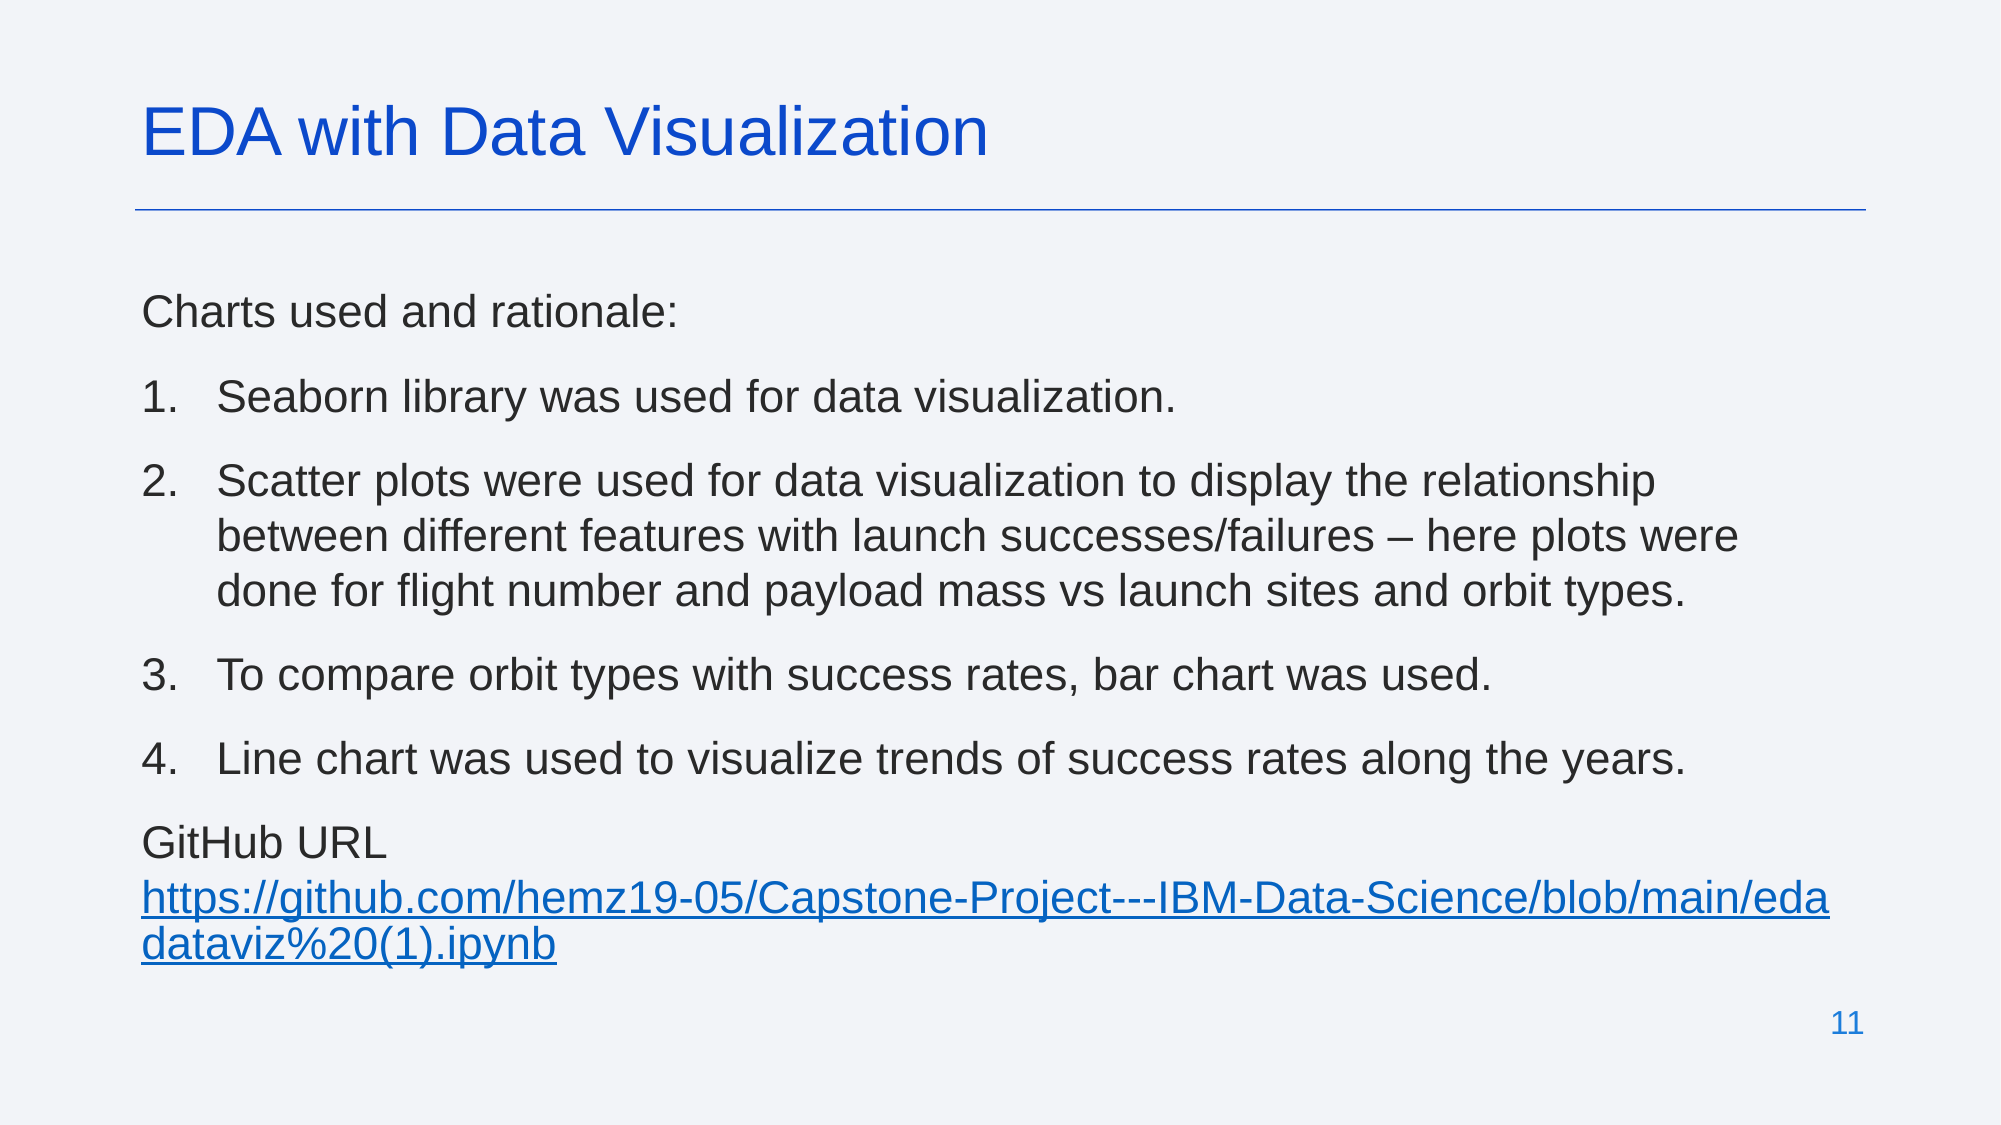

EDA with Data Visualization
Charts used and rationale:
Seaborn library was used for data visualization.
Scatter plots were used for data visualization to display the relationship between different features with launch successes/failures – here plots were done for flight number and payload mass vs launch sites and orbit types.
To compare orbit types with success rates, bar chart was used.
Line chart was used to visualize trends of success rates along the years.
GitHub URL https://github.com/hemz19-05/Capstone-Project---IBM-Data-Science/blob/main/edadataviz%20(1).ipynb

11